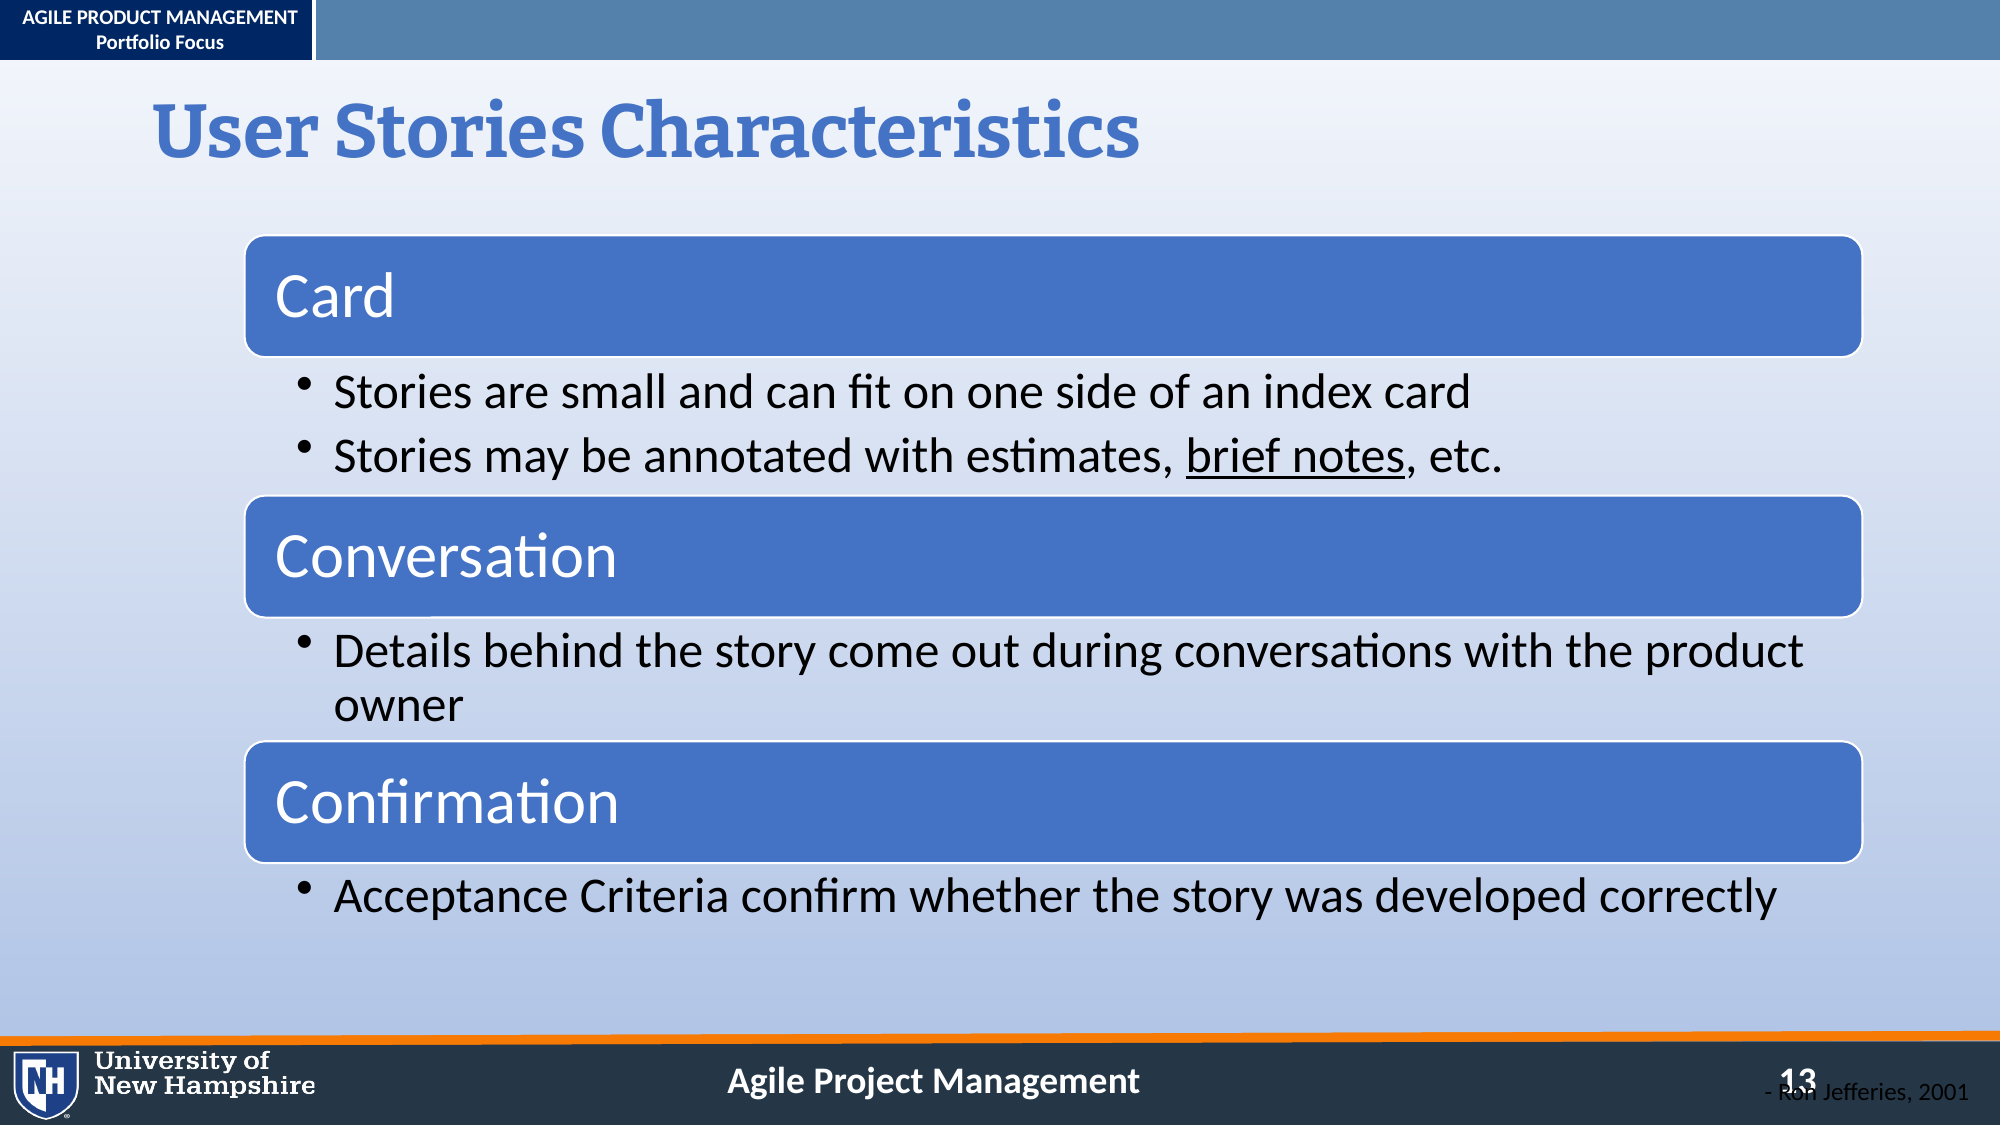

# User Stories Characteristics
Card
Stories are small and can fit on one side of an index card
Stories may be annotated with estimates, brief notes, etc.
Conversation
Details behind the story come out during conversations with the product owner
Confirmation
Acceptance Criteria confirm whether the story was developed correctly
- Ron Jefferies, 2001